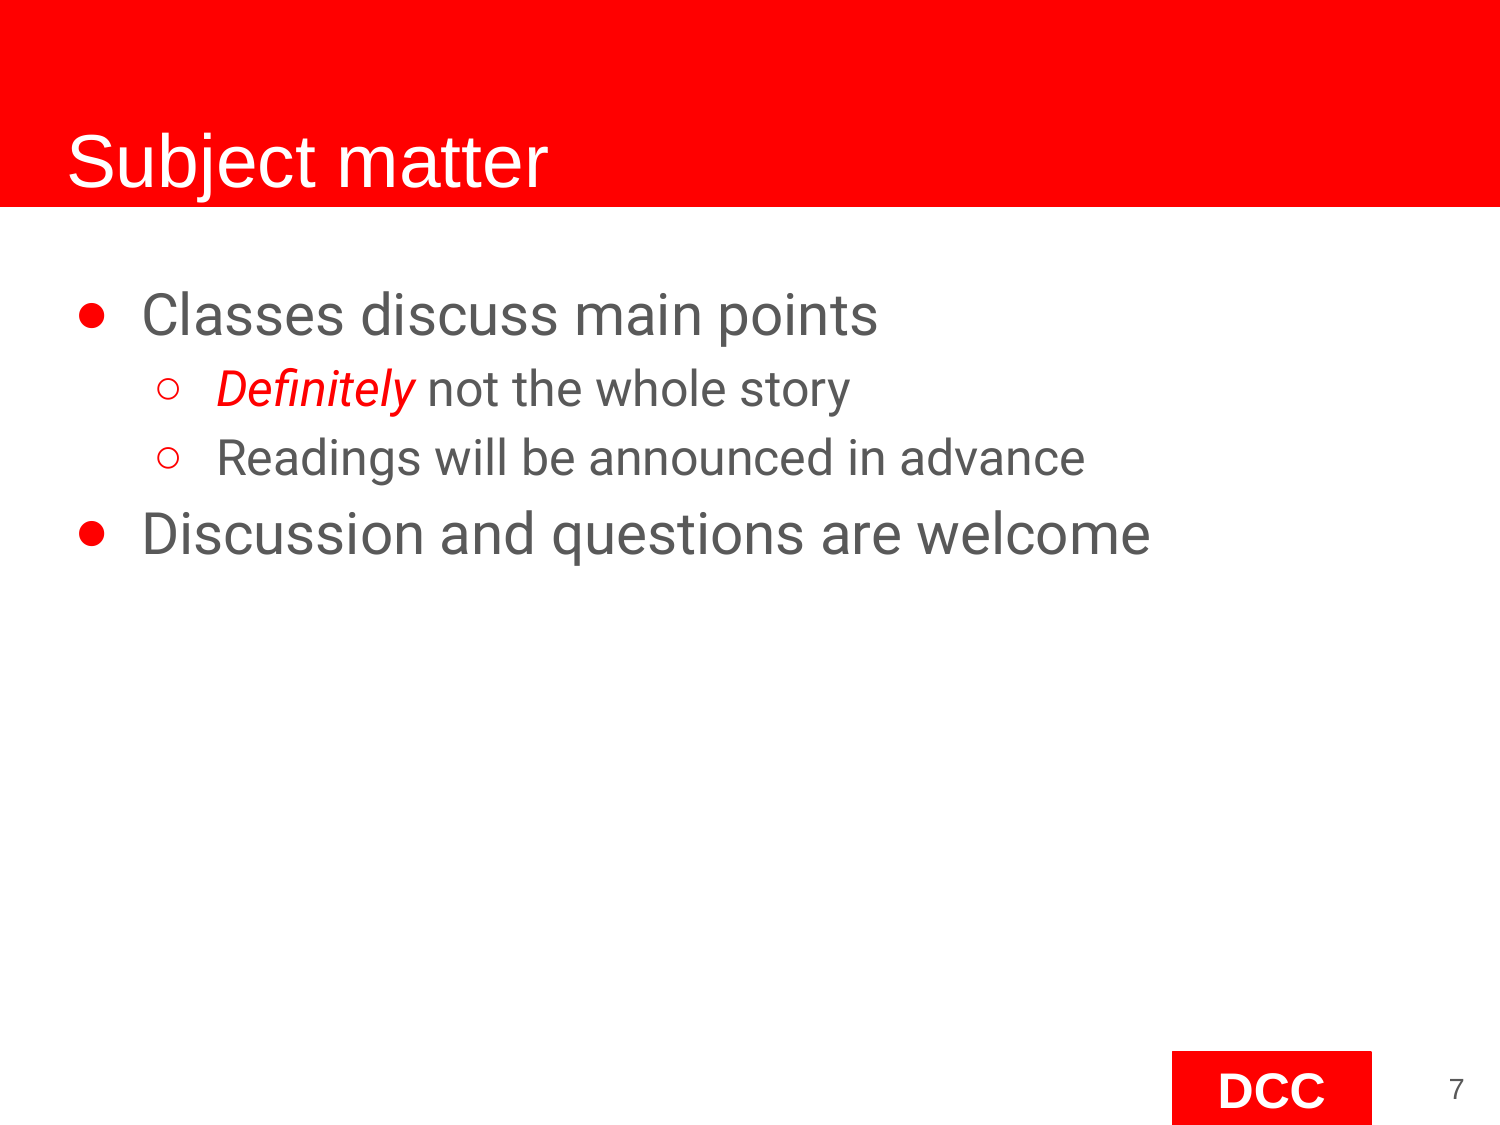

# Subject matter
Classes discuss main points
Definitely not the whole story
Readings will be announced in advance
Discussion and questions are welcome
7